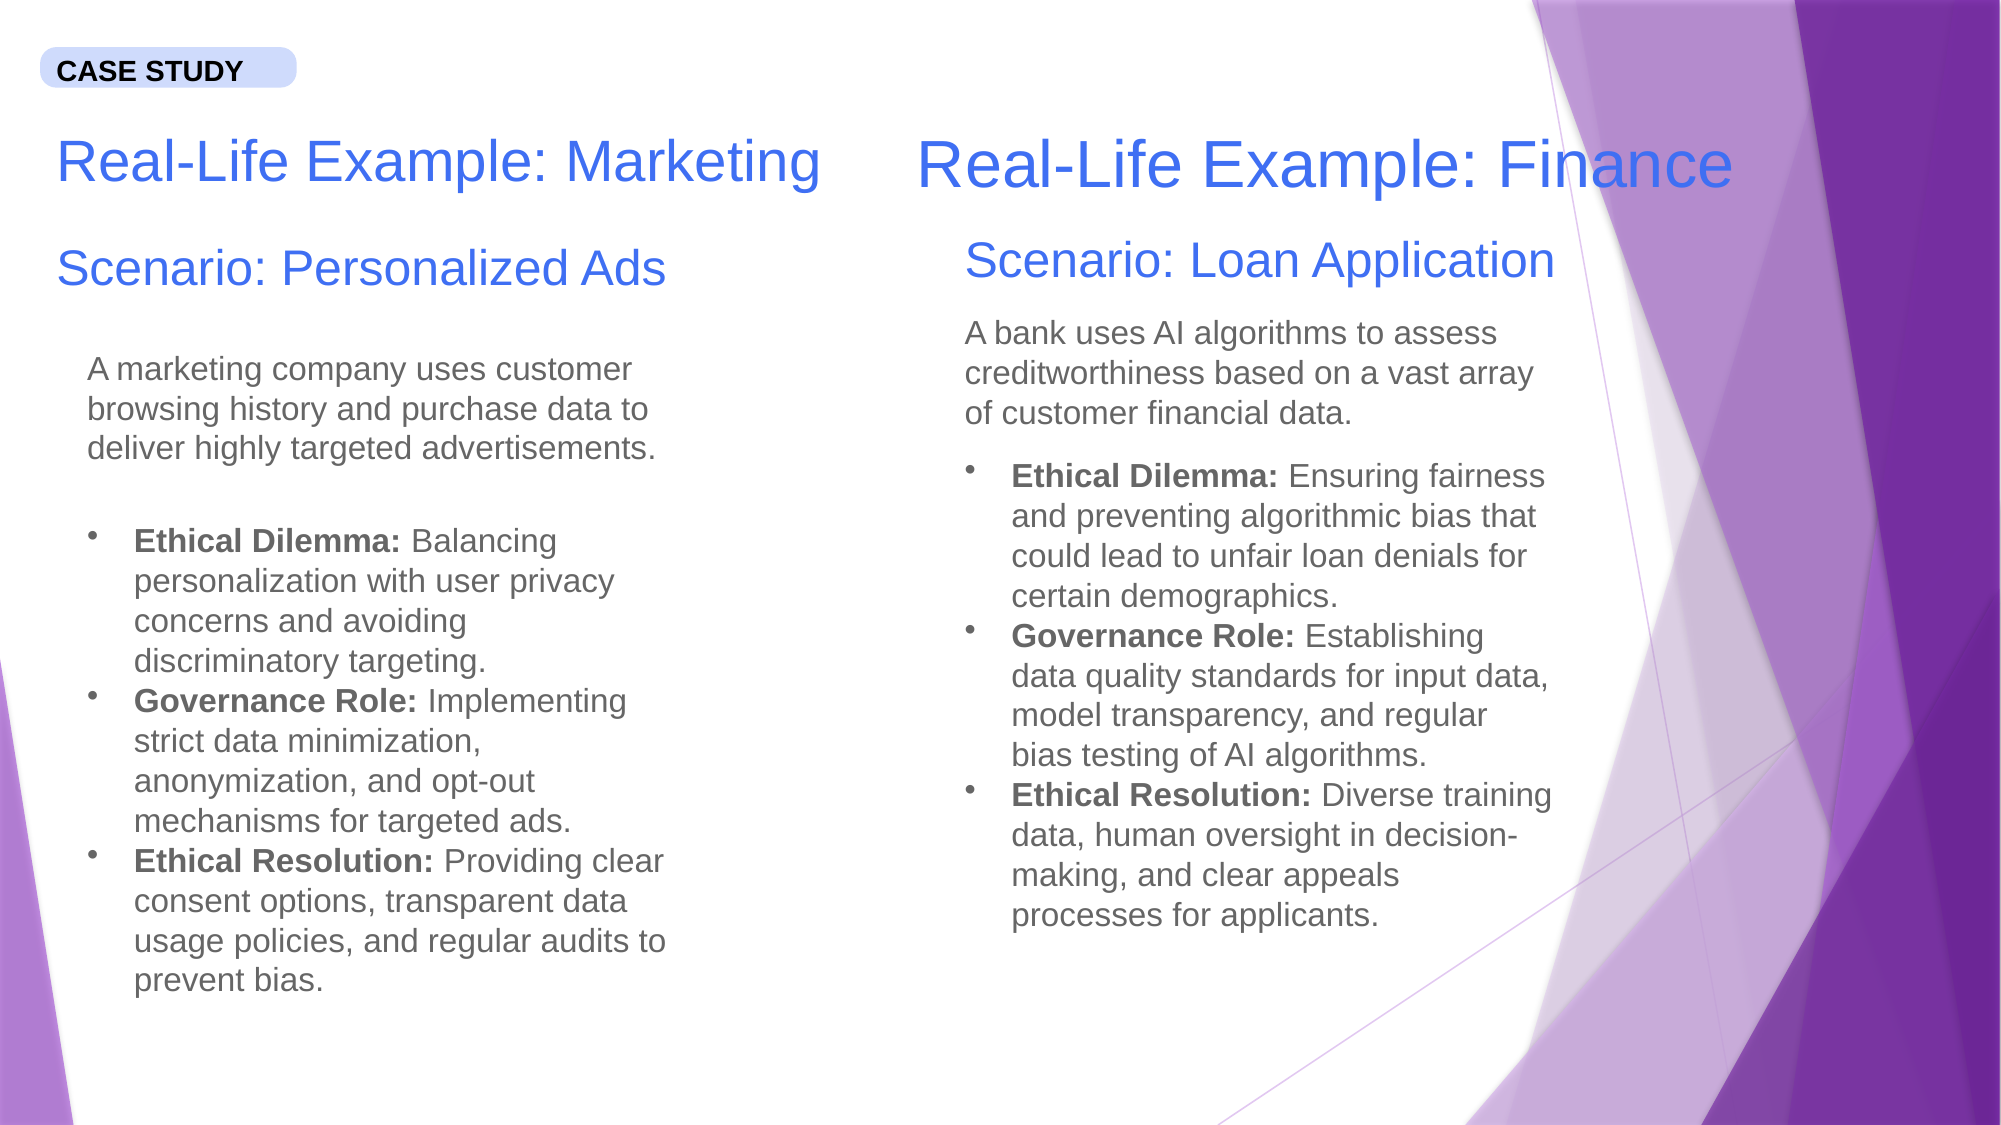

CASE STUDY

Real-Life Example: Marketing
Real-Life Example: Finance
Scenario: Loan Application
Scenario: Personalized Ads
A bank uses AI algorithms to assess creditworthiness based on a vast array of customer financial data.
A marketing company uses customer browsing history and purchase data to deliver highly targeted advertisements.
Ethical Dilemma: Ensuring fairness and preventing algorithmic bias that could lead to unfair loan denials for certain demographics.
Governance Role: Establishing data quality standards for input data, model transparency, and regular bias testing of AI algorithms.
Ethical Resolution: Diverse training data, human oversight in decision-making, and clear appeals processes for applicants.
Ethical Dilemma: Balancing personalization with user privacy concerns and avoiding discriminatory targeting.
Governance Role: Implementing strict data minimization, anonymization, and opt-out mechanisms for targeted ads.
Ethical Resolution: Providing clear consent options, transparent data usage policies, and regular audits to prevent bias.